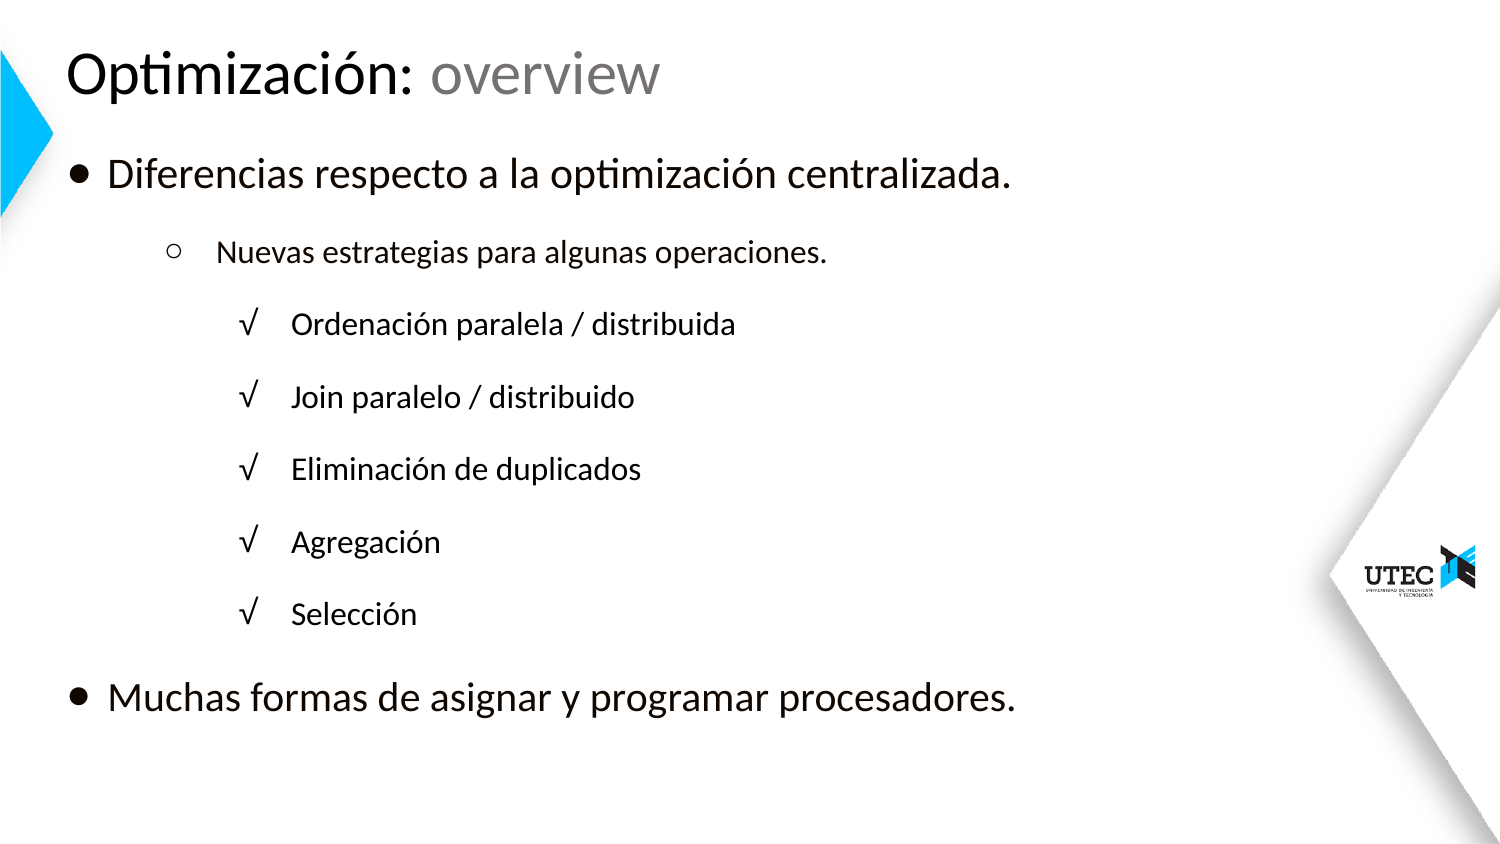

# Optimización: overview
Diferencias respecto a la optimización centralizada.
Nuevas estrategias para algunas operaciones.
Ordenación paralela / distribuida
Join paralelo / distribuido
Eliminación de duplicados
Agregación
Selección
Muchas formas de asignar y programar procesadores.